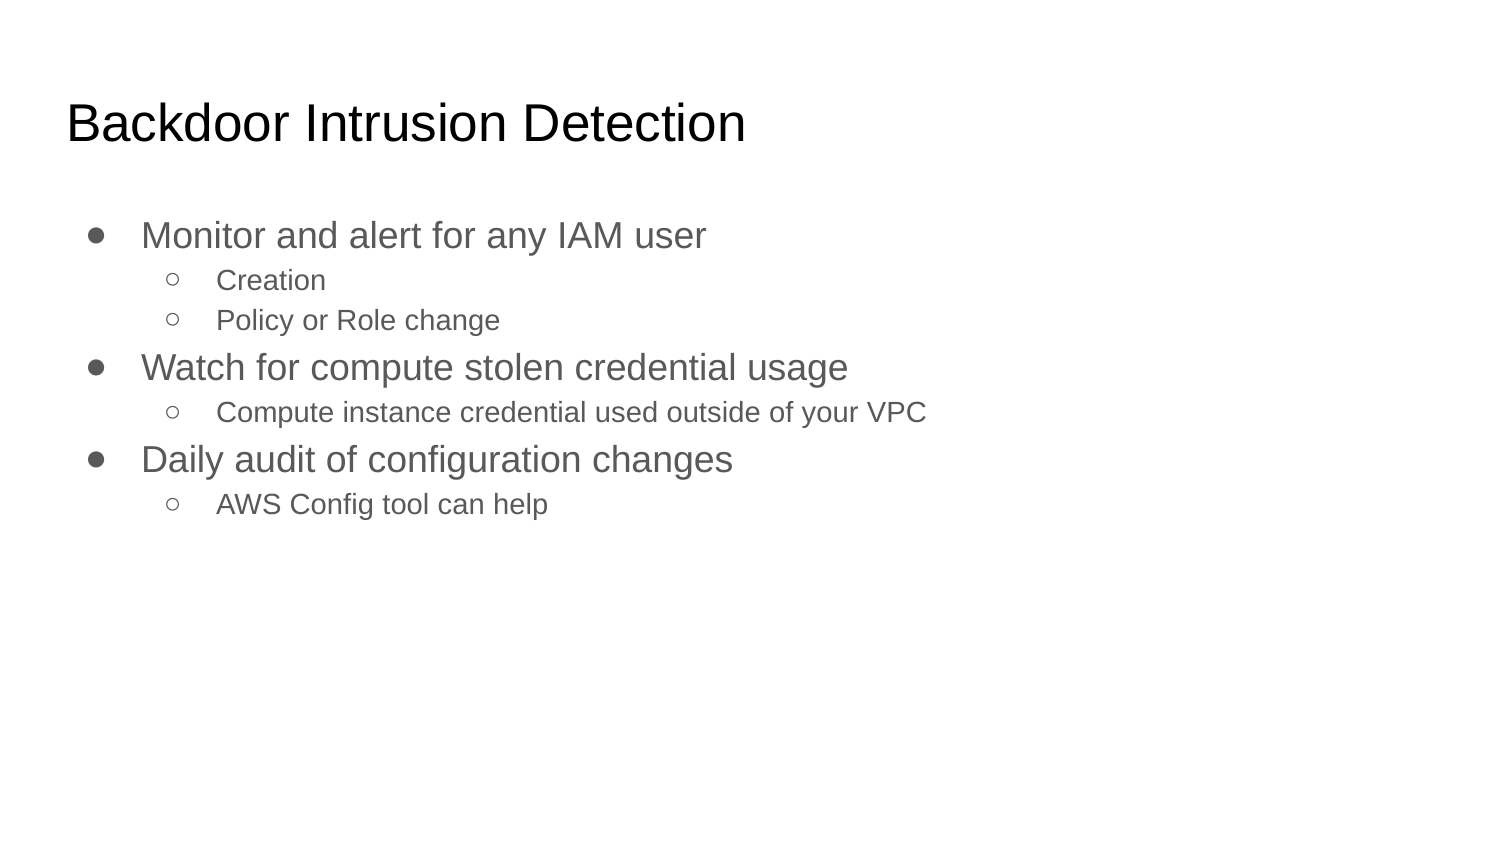

# Backdoor Intrusion Detection
Monitor and alert for any IAM user
Creation
Policy or Role change
Watch for compute stolen credential usage
Compute instance credential used outside of your VPC
Daily audit of configuration changes
AWS Config tool can help